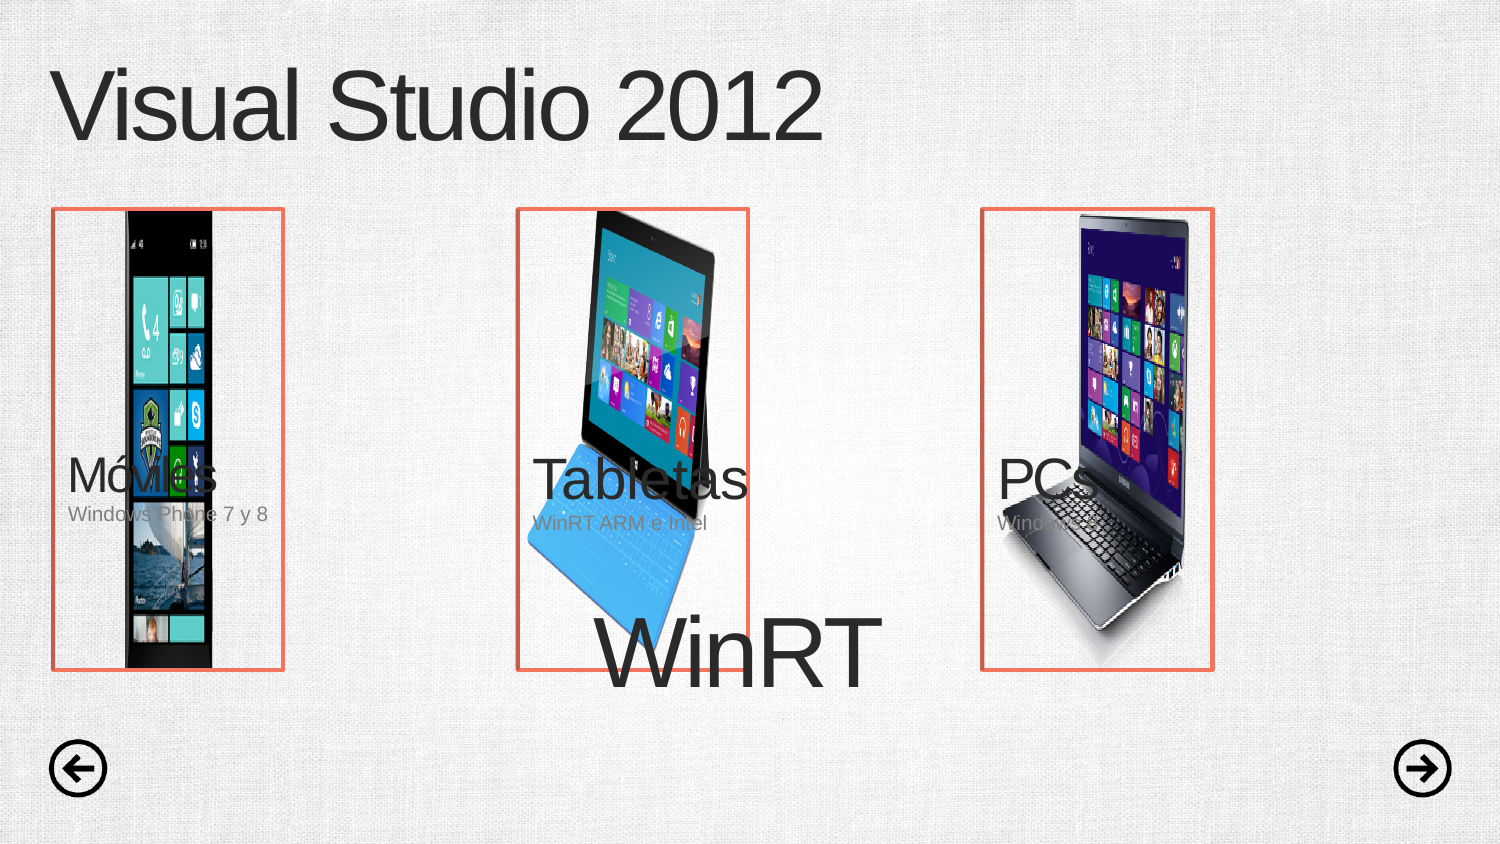

# Visual Studio 2012
Móviles
Windows Phone 7 y 8
Tabletas
WinRT ARM e Intel
PCs
Windows 8
WinRT